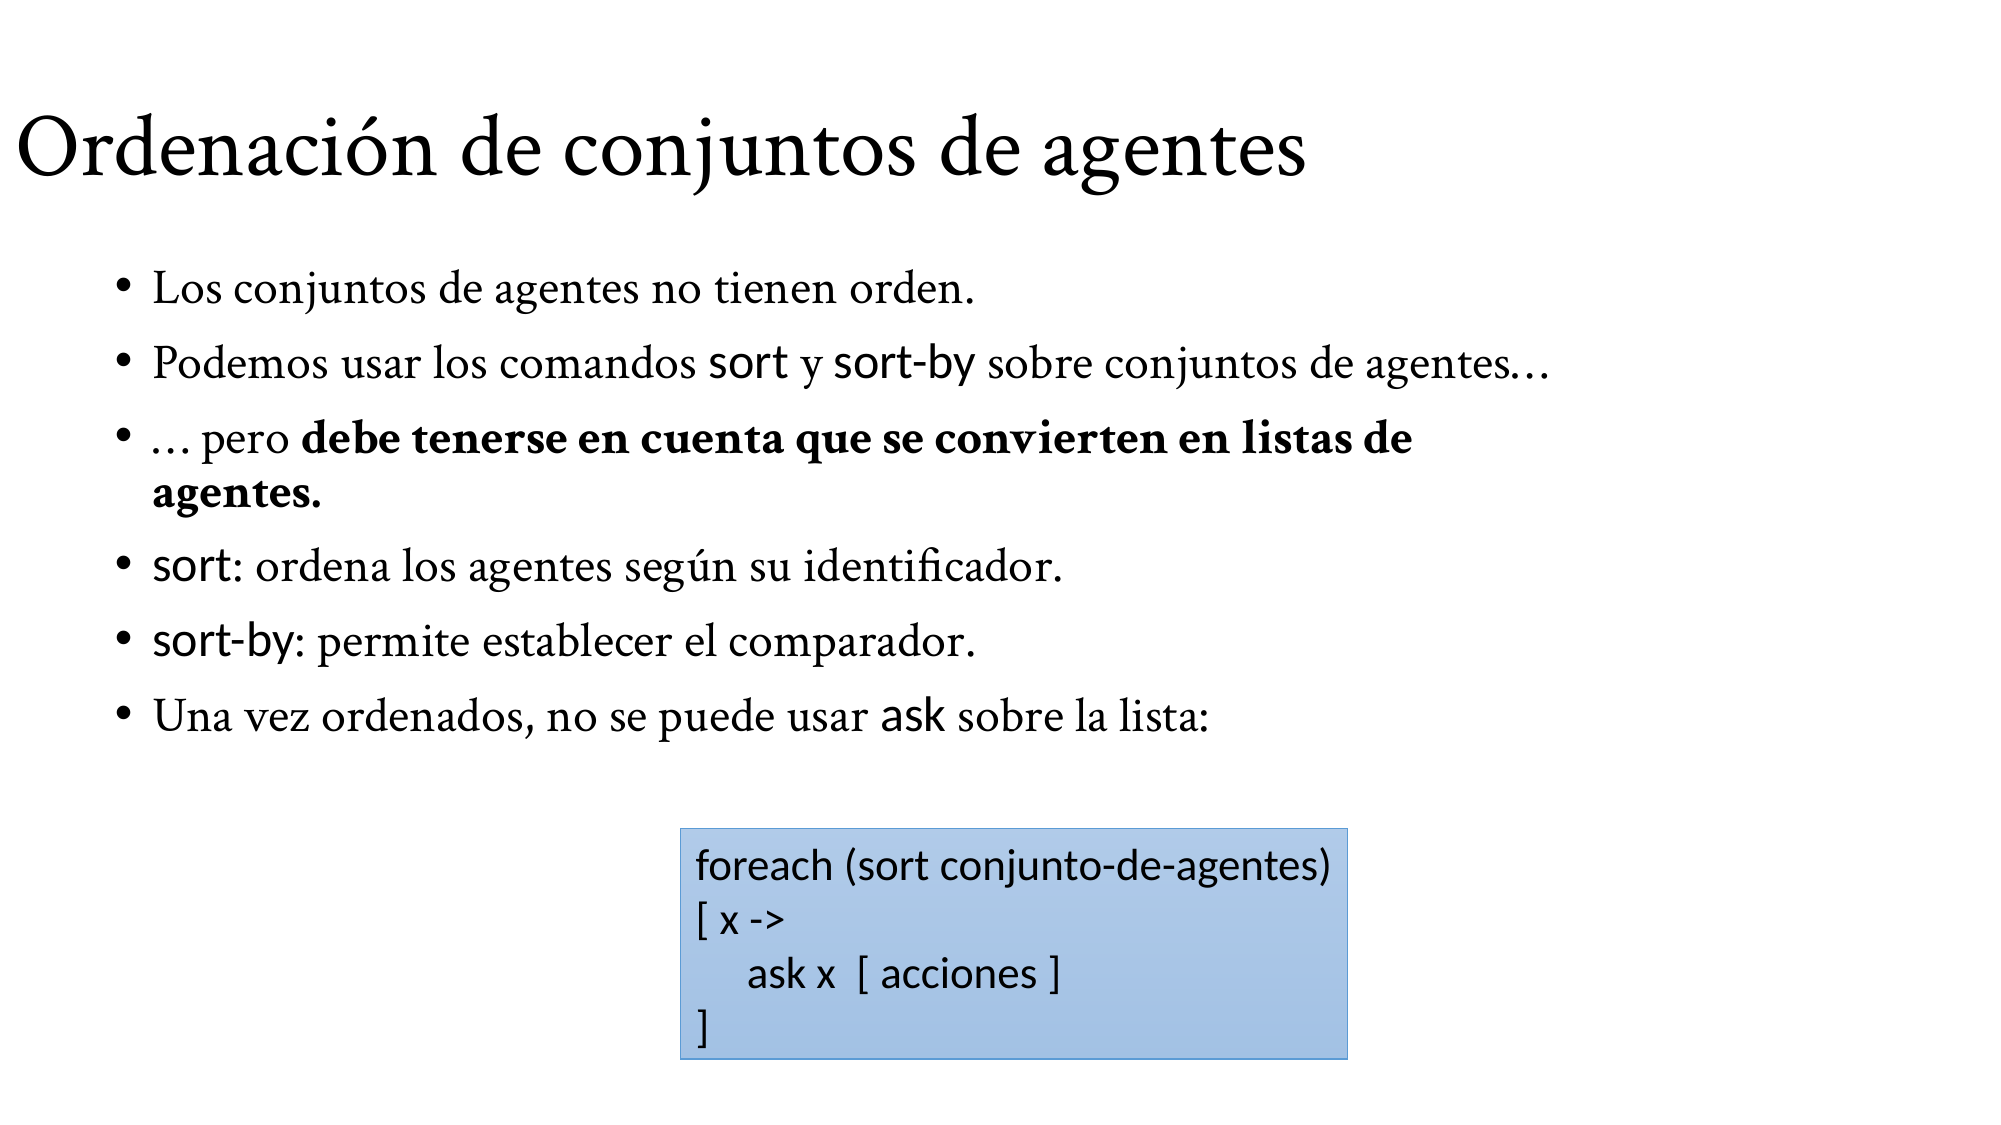

# Ordenación de conjuntos de agentes
Los conjuntos de agentes no tienen orden.
Podemos usar los comandos sort y sort-by sobre conjuntos de agentes…
… pero debe tenerse en cuenta que se convierten en listas de agentes.
sort: ordena los agentes según su identificador.
sort-by: permite establecer el comparador.
Una vez ordenados, no se puede usar ask sobre la lista:
foreach (sort conjunto-de-agentes)
[ x ->
     ask x  [ acciones ]
]